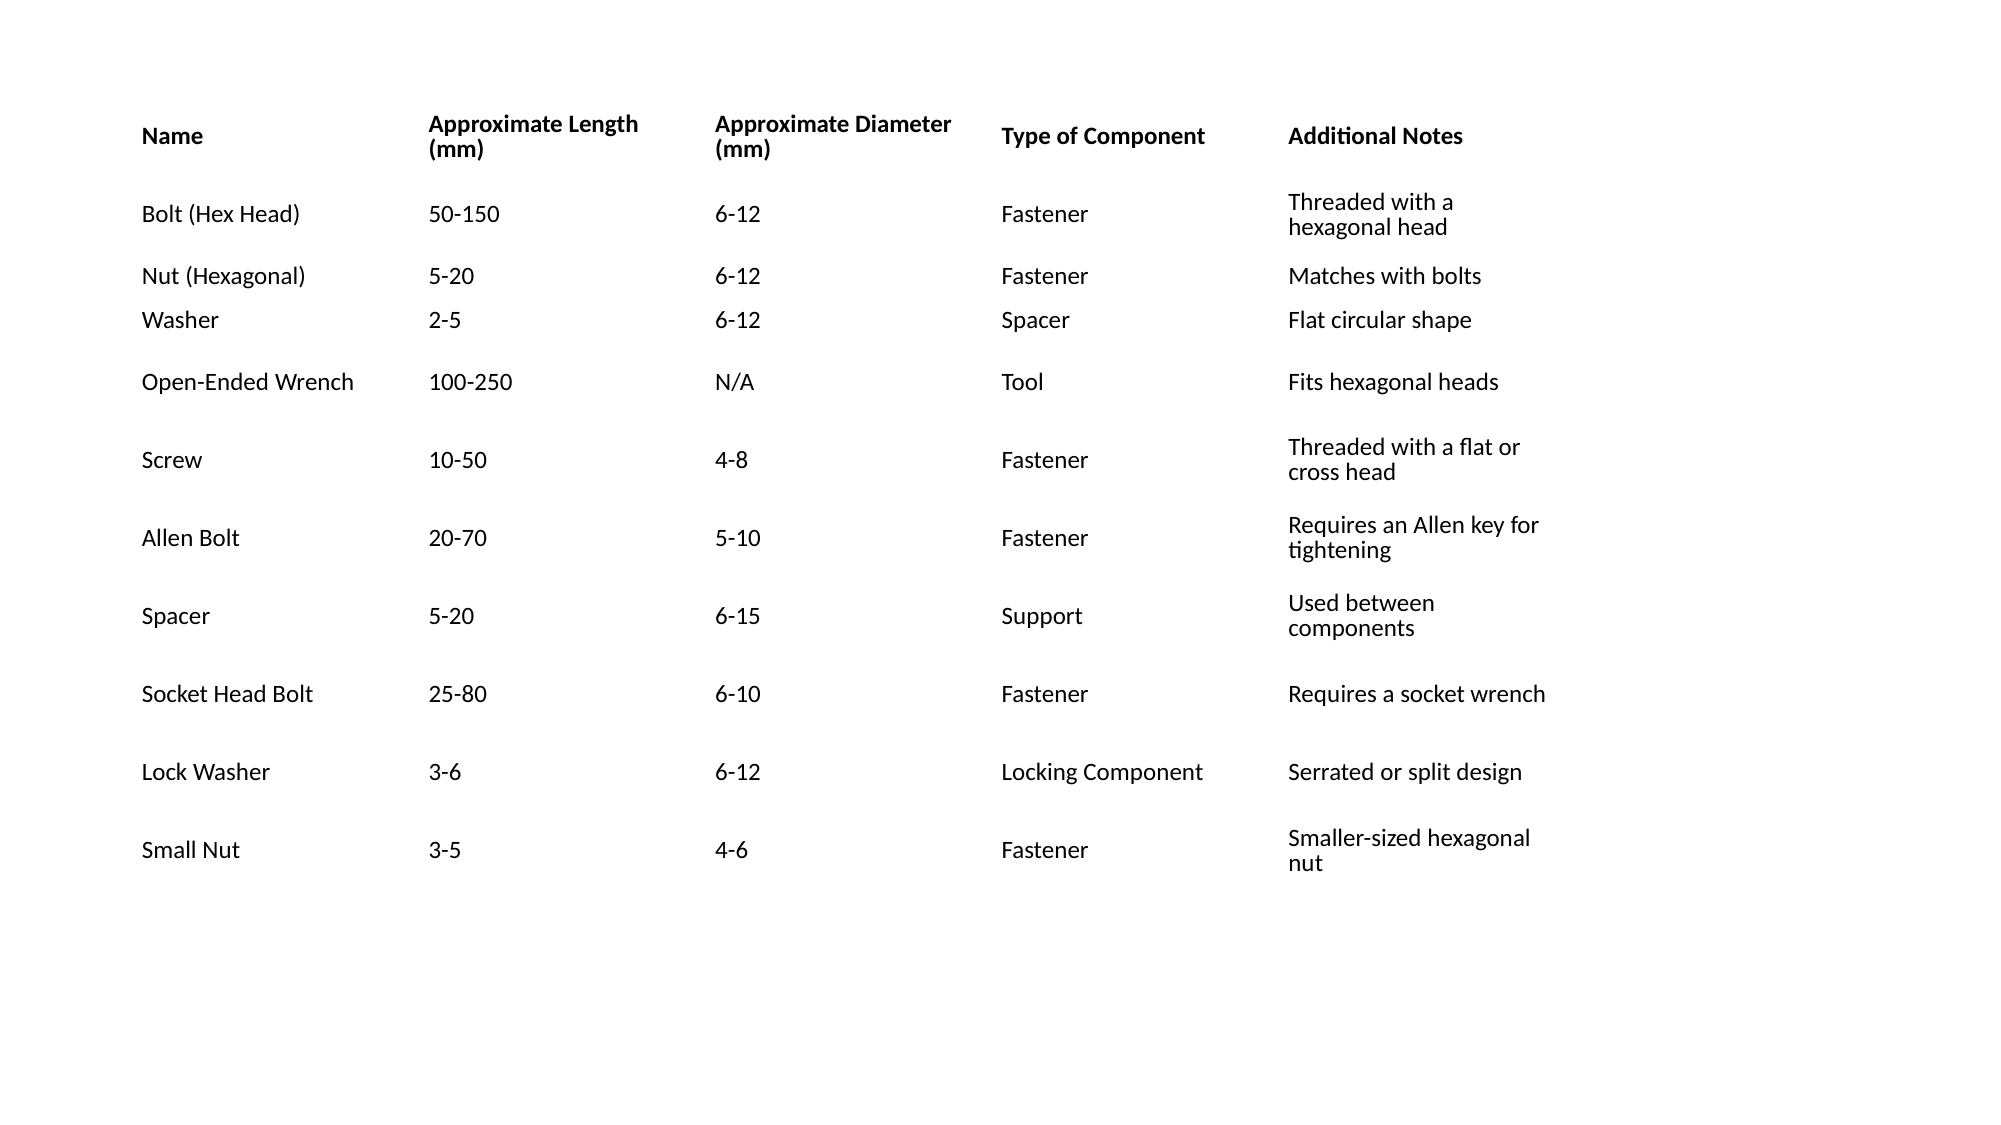

| Name | Approximate Length (mm) | Approximate Diameter (mm) | Type of Component | Additional Notes |
| --- | --- | --- | --- | --- |
| Bolt (Hex Head) | 50-150 | 6-12 | Fastener | Threaded with a hexagonal head |
| Nut (Hexagonal) | 5-20 | 6-12 | Fastener | Matches with bolts |
| Washer | 2-5 | 6-12 | Spacer | Flat circular shape |
| Open-Ended Wrench | 100-250 | N/A | Tool | Fits hexagonal heads |
| Screw | 10-50 | 4-8 | Fastener | Threaded with a flat or cross head |
| Allen Bolt | 20-70 | 5-10 | Fastener | Requires an Allen key for tightening |
| Spacer | 5-20 | 6-15 | Support | Used between components |
| Socket Head Bolt | 25-80 | 6-10 | Fastener | Requires a socket wrench |
| Lock Washer | 3-6 | 6-12 | Locking Component | Serrated or split design |
| Small Nut | 3-5 | 4-6 | Fastener | Smaller-sized hexagonal nut |